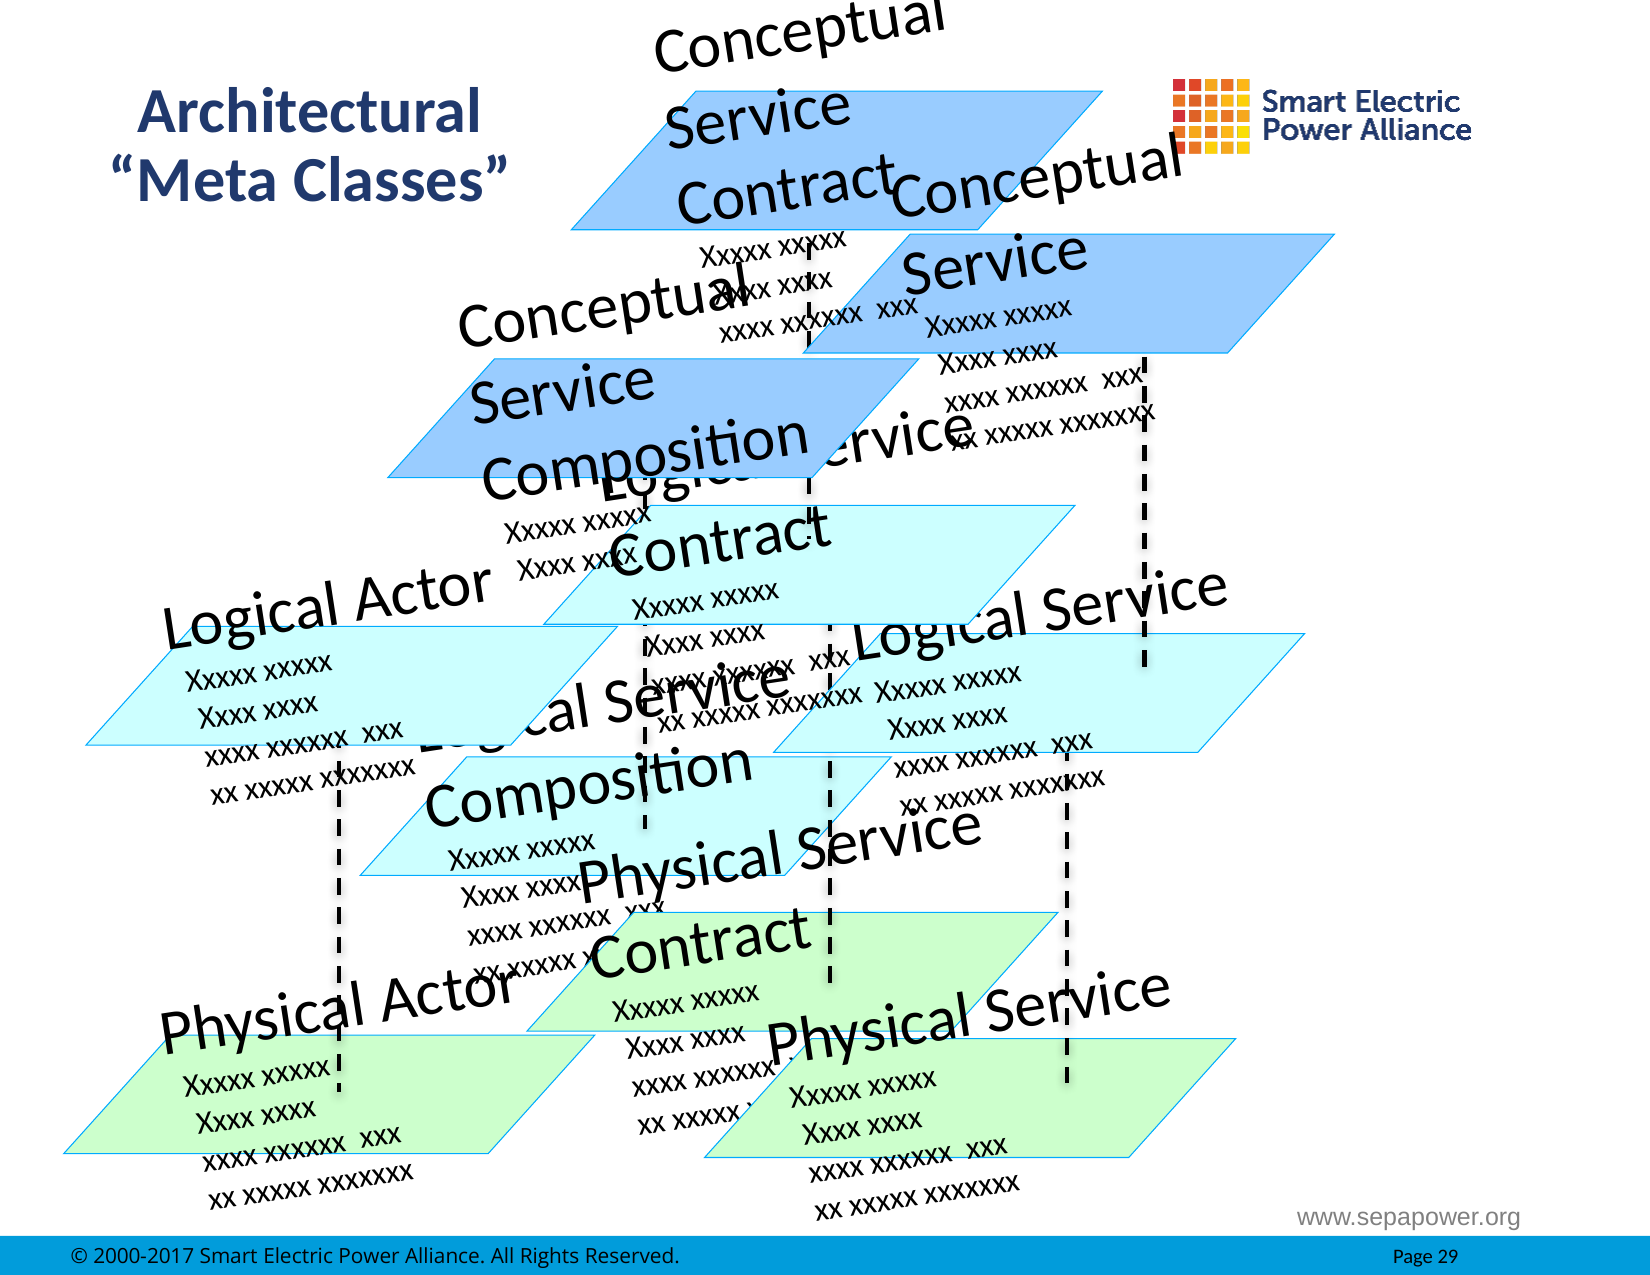

Conceptual Service Contract
  Xxxxx xxxxx
   Xxxx xxxx
   xxxx xxxxxx  xxx
# Architectural “Meta Classes”

Conceptual  Service
  Xxxxx xxxxx
   Xxxx xxxx
   xxxx xxxxxx  xxx
   xx xxxxx xxxxxxx

Conceptual  Service Composition
  Xxxxx xxxxx
   Xxxx xxxx

Logical Service Contract
  Xxxxx xxxxx
   Xxxx xxxx
   xxxx xxxxxx  xxx
   xx xxxxx xxxxxxx

Logical Actor
  Xxxxx xxxxx
   Xxxx xxxx
   xxxx xxxxxx  xxx
   xx xxxxx xxxxxxx
Logical Service
  Xxxxx xxxxx
   Xxxx xxxx
   xxxx xxxxxx  xxx
   xx xxxxx xxxxxxx

Logical Service Composition
  Xxxxx xxxxx
   Xxxx xxxx
   xxxx xxxxxx  xxx
   xx xxxxx xxxxxxx

Physical Service Contract
  Xxxxx xxxxx
   Xxxx xxxx
   xxxx xxxxxx  xxx
   xx xxxxx xxxxxxx

Physical Actor
  Xxxxx xxxxx
   Xxxx xxxx
   xxxx xxxxxx  xxx
   xx xxxxx xxxxxxx
Physical Service
  Xxxxx xxxxx
   Xxxx xxxx
   xxxx xxxxxx  xxx
   xx xxxxx xxxxxxx

www.sepapower.org
© 2000-2017 Smart Electric Power Alliance. All Rights Reserved.		Page 29